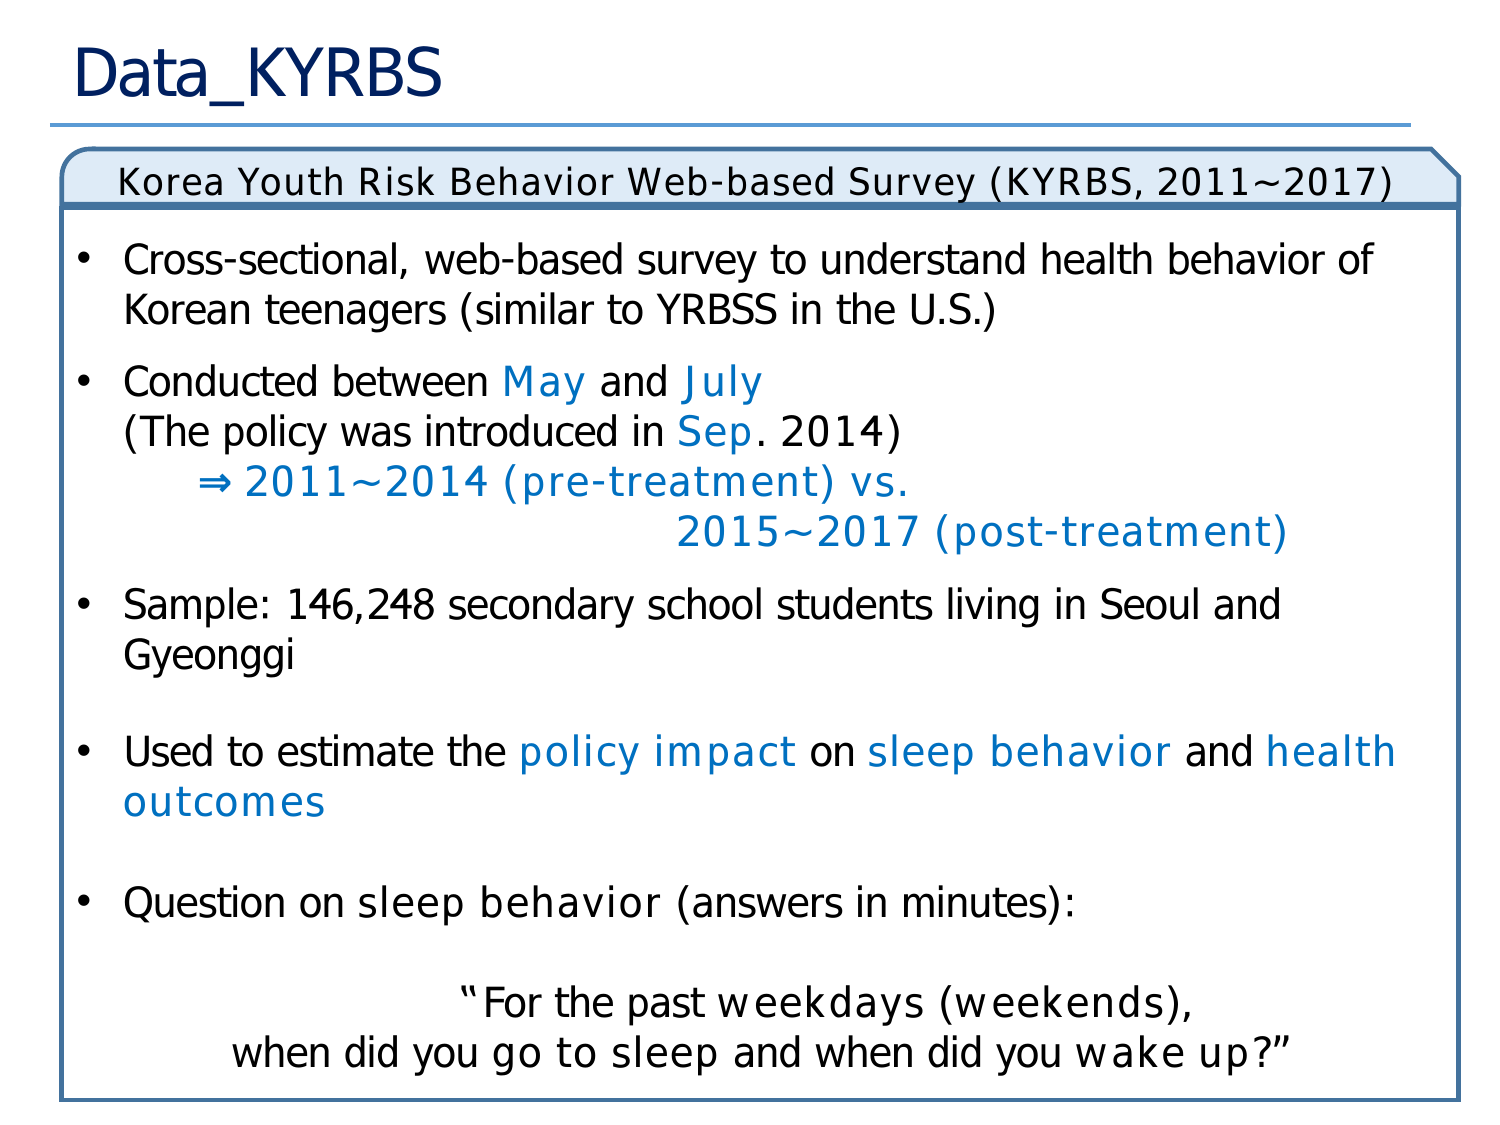

# Data_KYRBS
Korea Youth Risk Behavior Web-based Survey (KYRBS, 2011~2017)

Cross-sectional, web-based survey to understand health behavior of Korean teenagers (similar to YRBSS in the U.S.)

Conducted between May and July
(The policy was introduced in Sep. 2014)
      ⇒ 2011~2014 (pre-treatment) vs.
				2015~2017 (post-treatment)

Sample: 146,248 secondary school students living in Seoul and Gyeonggi

Used to estimate the policy impact on sleep behavior and health outcomes

Question on sleep behavior (answers in minutes):
	“For the past weekdays (weekends),
when did you go to sleep and when did you wake up?”